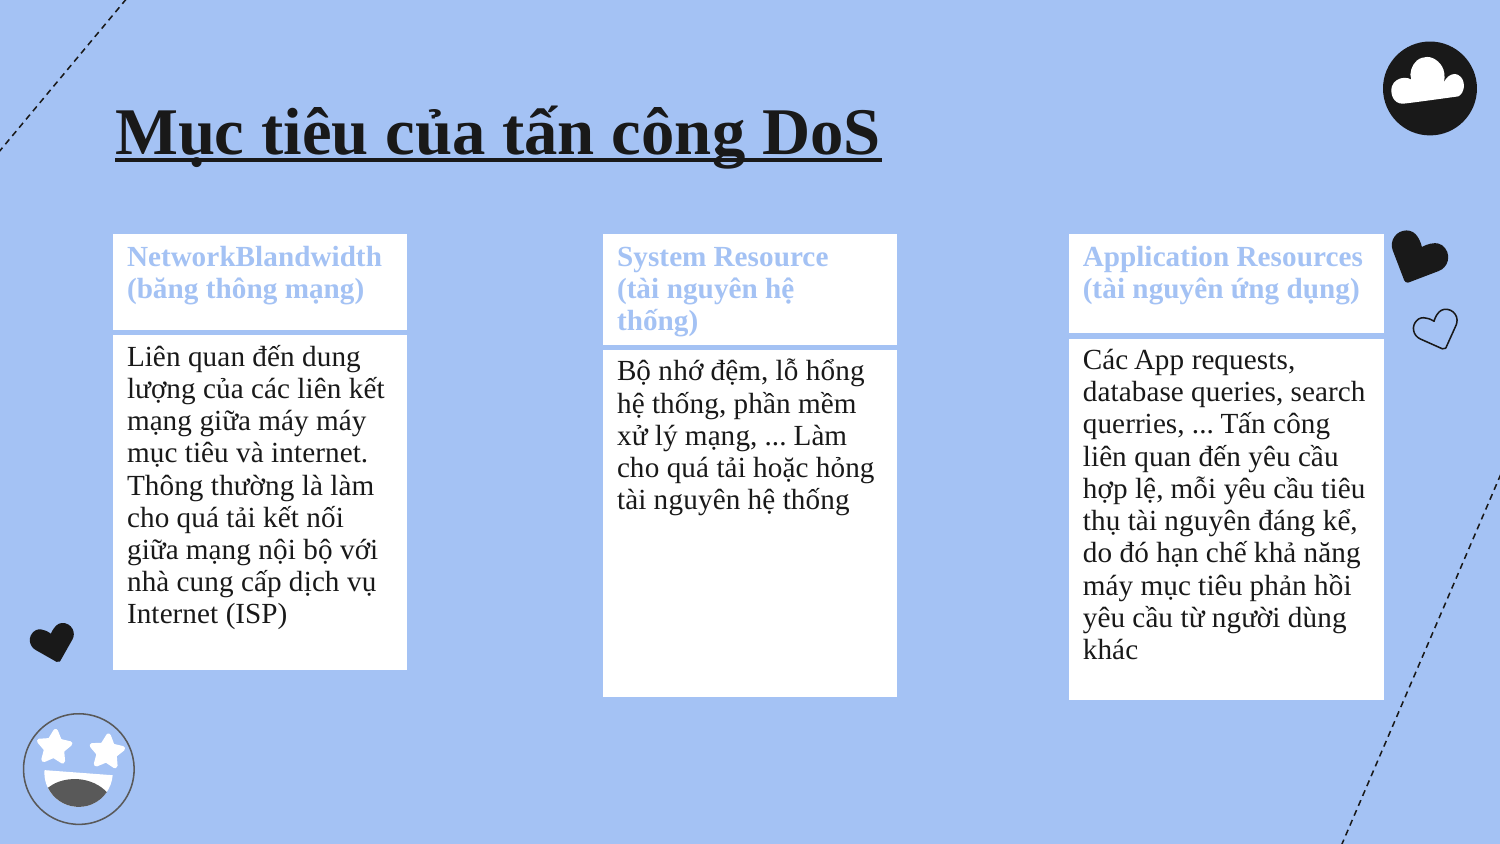

# Mục tiêu của tấn công DoS
| NetworkBlandwidth (băng thông mạng) |
| --- |
| Liên quan đến dung lượng của các liên kết mạng giữa máy máy mục tiêu và internet. Thông thường là làm cho quá tải kết nối giữa mạng nội bộ với nhà cung cấp dịch vụ Internet (ISP) |
| System Resource (tài nguyên hệ thống) |
| --- |
| Bộ nhớ đệm, lỗ hổng hệ thống, phần mềm xử lý mạng, ... Làm cho quá tải hoặc hỏng tài nguyên hệ thống |
| Application Resources (tài nguyên ứng dụng) |
| --- |
| Các App requests, database queries, search querries, ... Tấn công liên quan đến yêu cầu hợp lệ, mỗi yêu cầu tiêu thụ tài nguyên đáng kể, do đó hạn chế khả năng máy mục tiêu phản hồi yêu cầu từ người dùng khác |